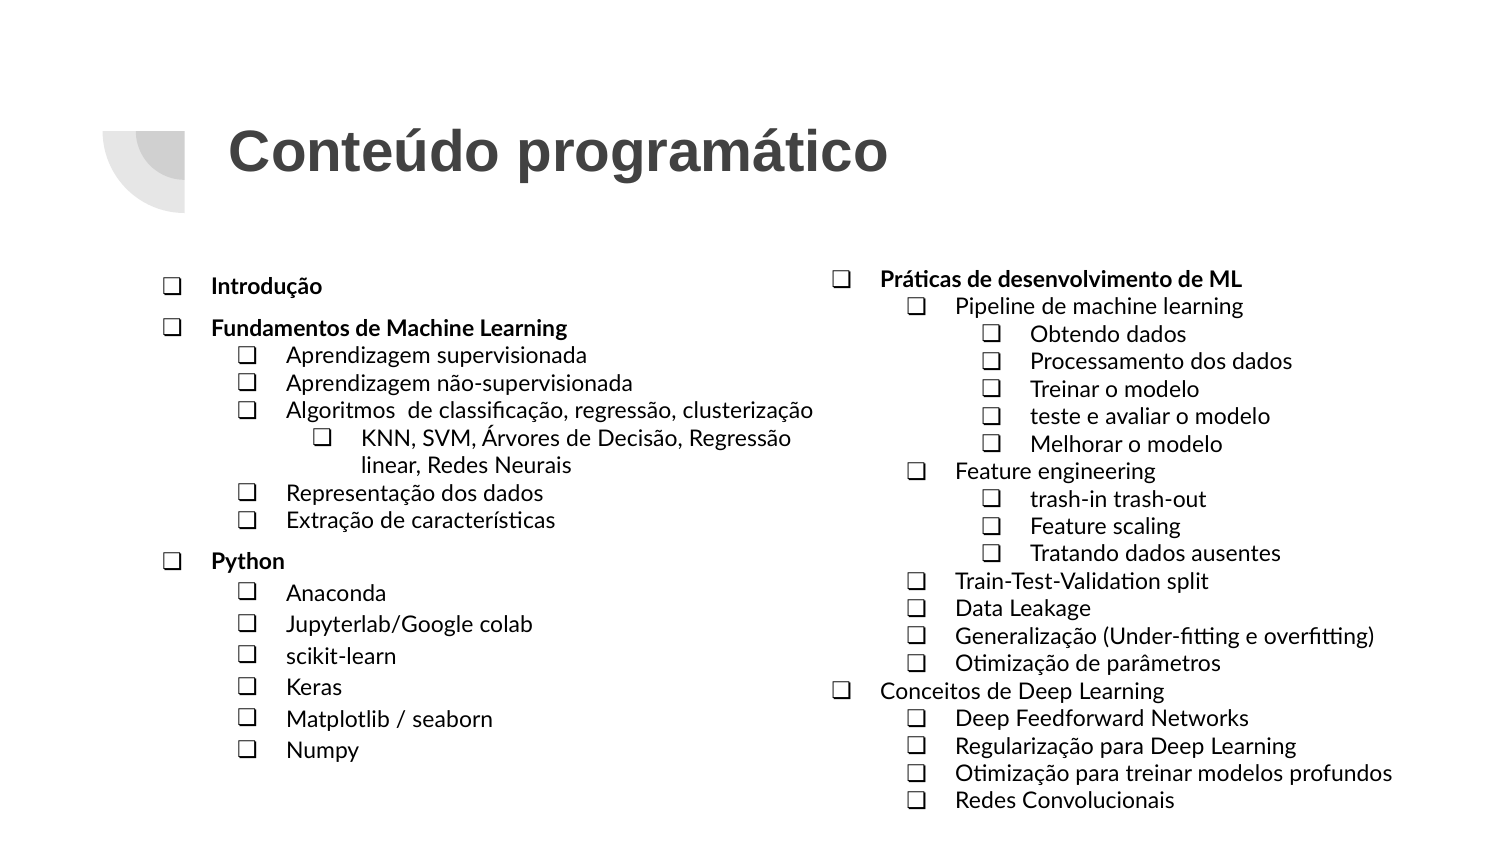

# Conteúdo programático
Práticas de desenvolvimento de ML
Pipeline de machine learning
Obtendo dados
Processamento dos dados
Treinar o modelo
teste e avaliar o modelo
Melhorar o modelo
Feature engineering
trash-in trash-out
Feature scaling
Tratando dados ausentes
Train-Test-Validation split
Data Leakage
Generalização (Under-fitting e overfitting)
Otimização de parâmetros
Conceitos de Deep Learning
Deep Feedforward Networks
Regularização para Deep Learning
Otimização para treinar modelos profundos
Redes Convolucionais

Introdução
Fundamentos de Machine Learning
Aprendizagem supervisionada
Aprendizagem não-supervisionada
Algoritmos  de classificação, regressão, clusterização
KNN, SVM, Árvores de Decisão, Regressão linear, Redes Neurais
Representação dos dados
Extração de características
Python
Anaconda
Jupyterlab/Google colab
scikit-learn
Keras
Matplotlib / seaborn
Numpy